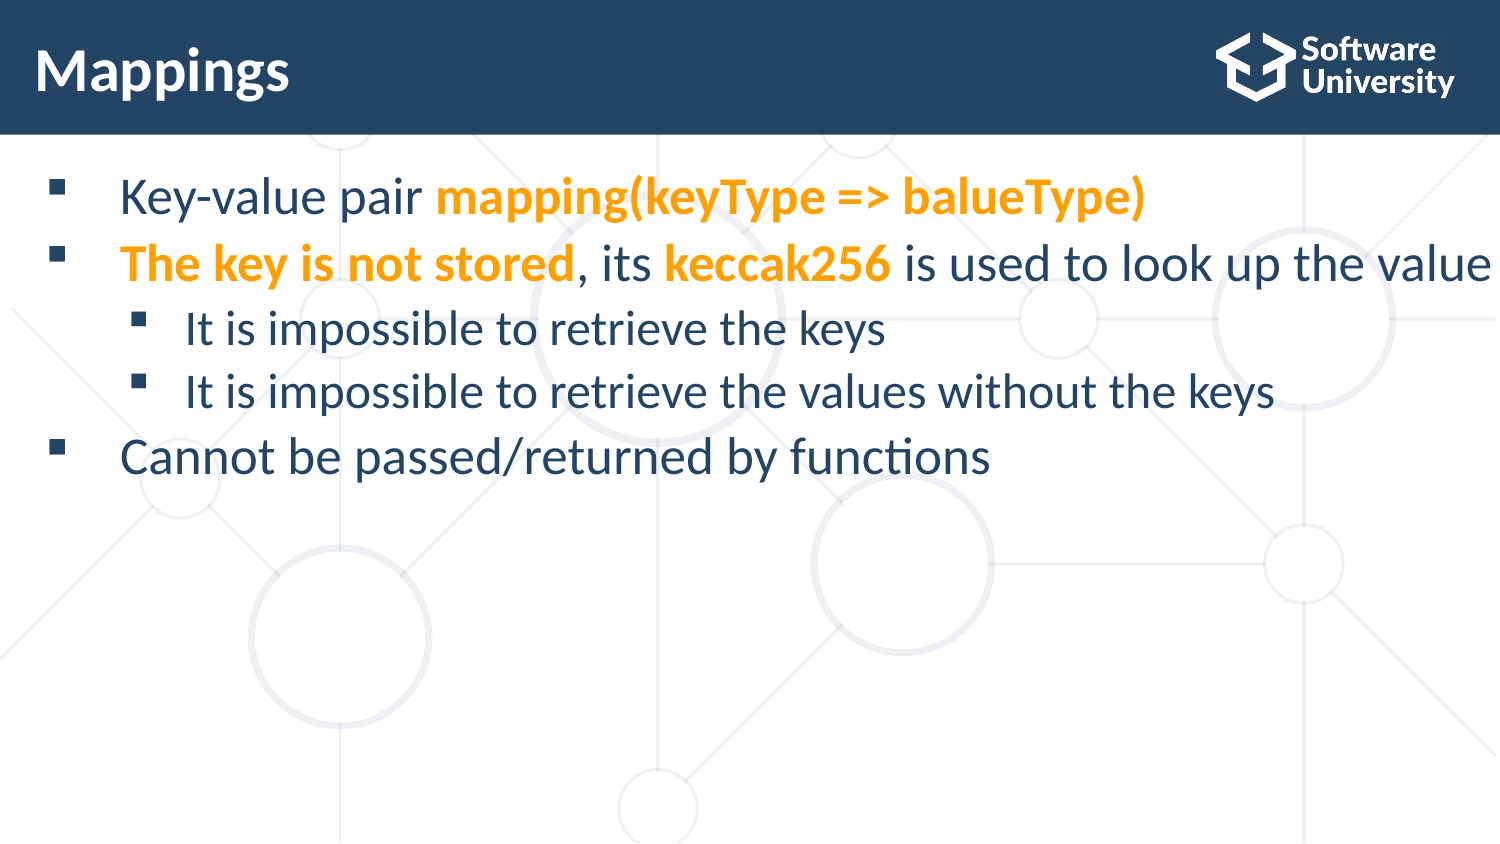

# Mappings
Key-value pair mapping(keyType => balueType)
The key is not stored, its keccak256 is used to look up the value
It is impossible to retrieve the keys
It is impossible to retrieve the values without the keys
Cannot be passed/returned by functions